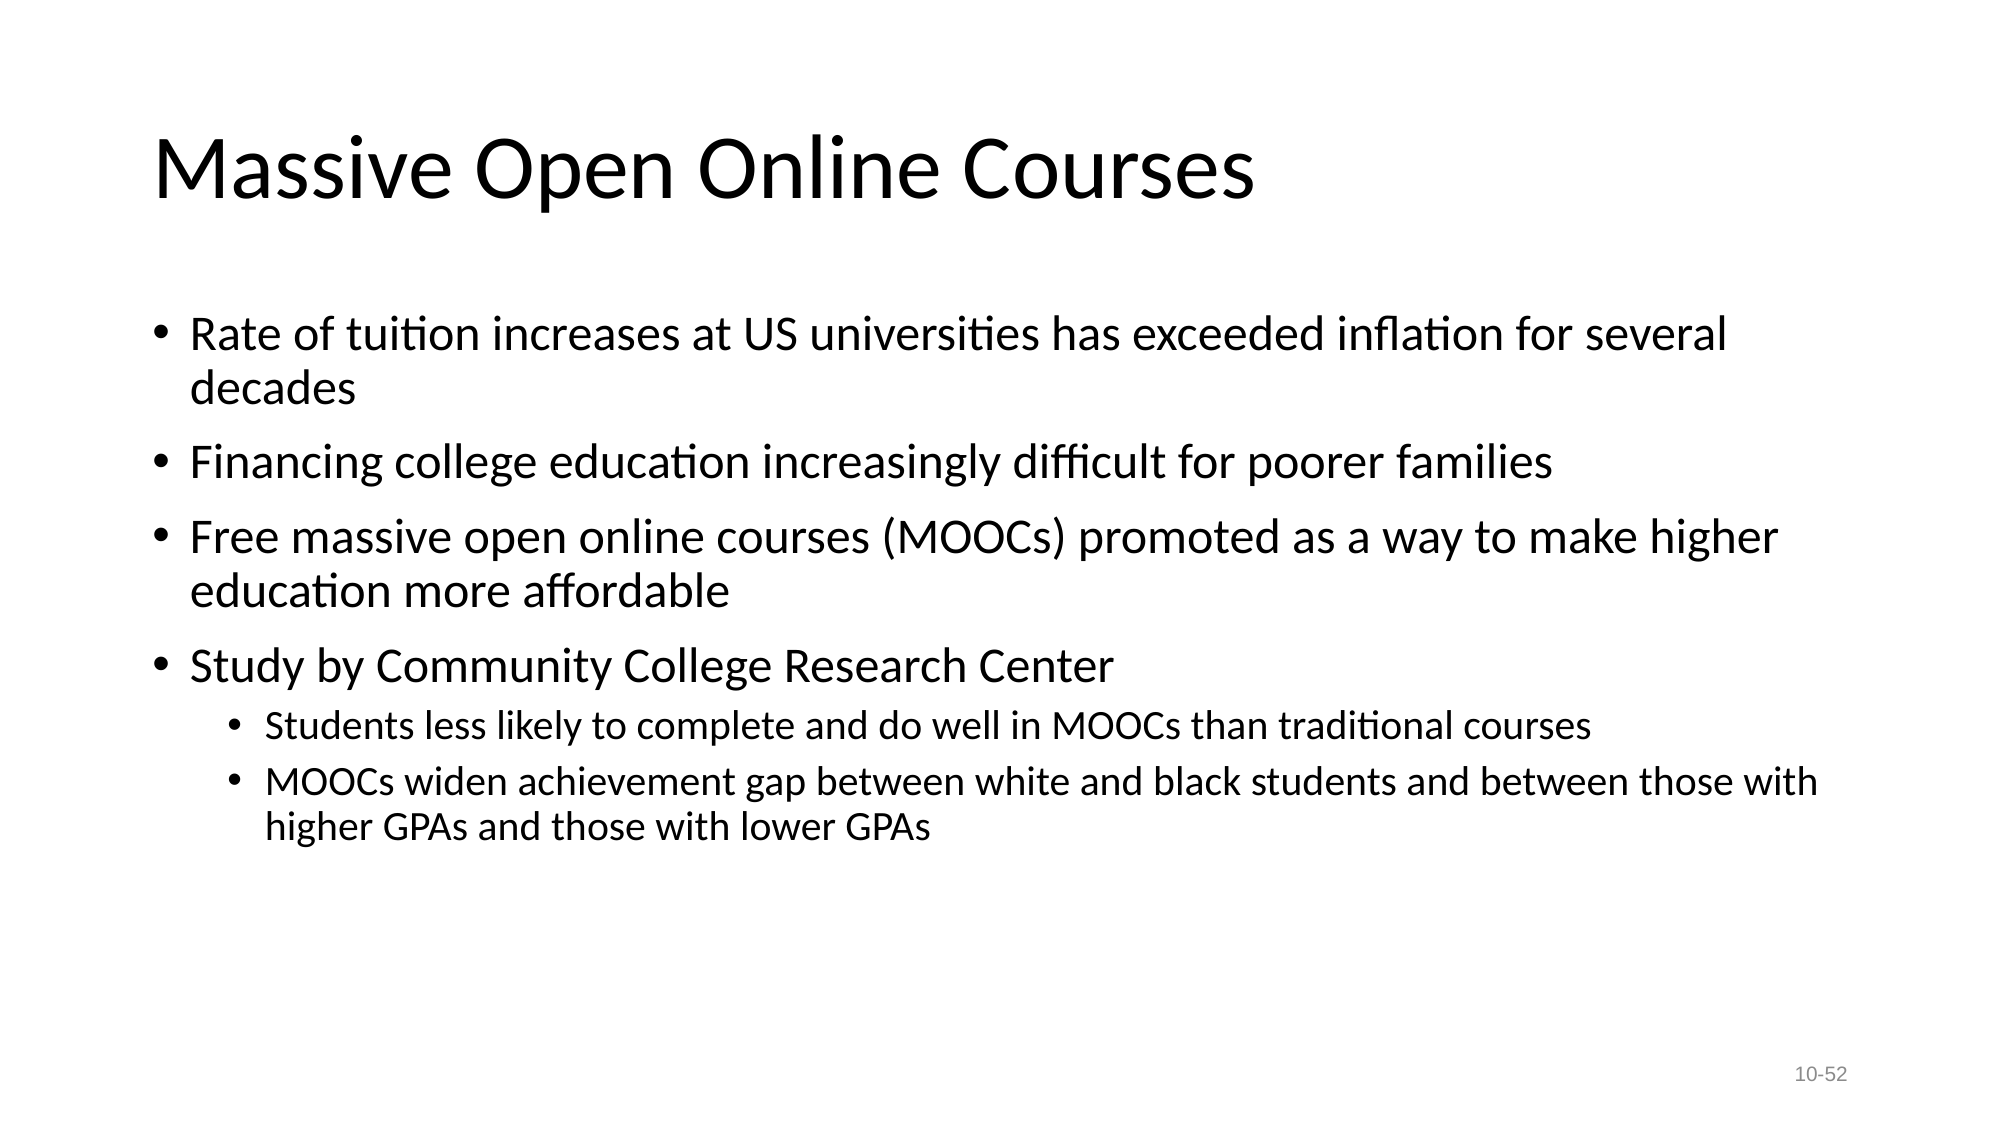

# Massive Open Online Courses
Rate of tuition increases at US universities has exceeded inflation for several decades
Financing college education increasingly difficult for poorer families
Free massive open online courses (MOOCs) promoted as a way to make higher education more affordable
Study by Community College Research Center
Students less likely to complete and do well in MOOCs than traditional courses
MOOCs widen achievement gap between white and black students and between those with higher GPAs and those with lower GPAs
10-52